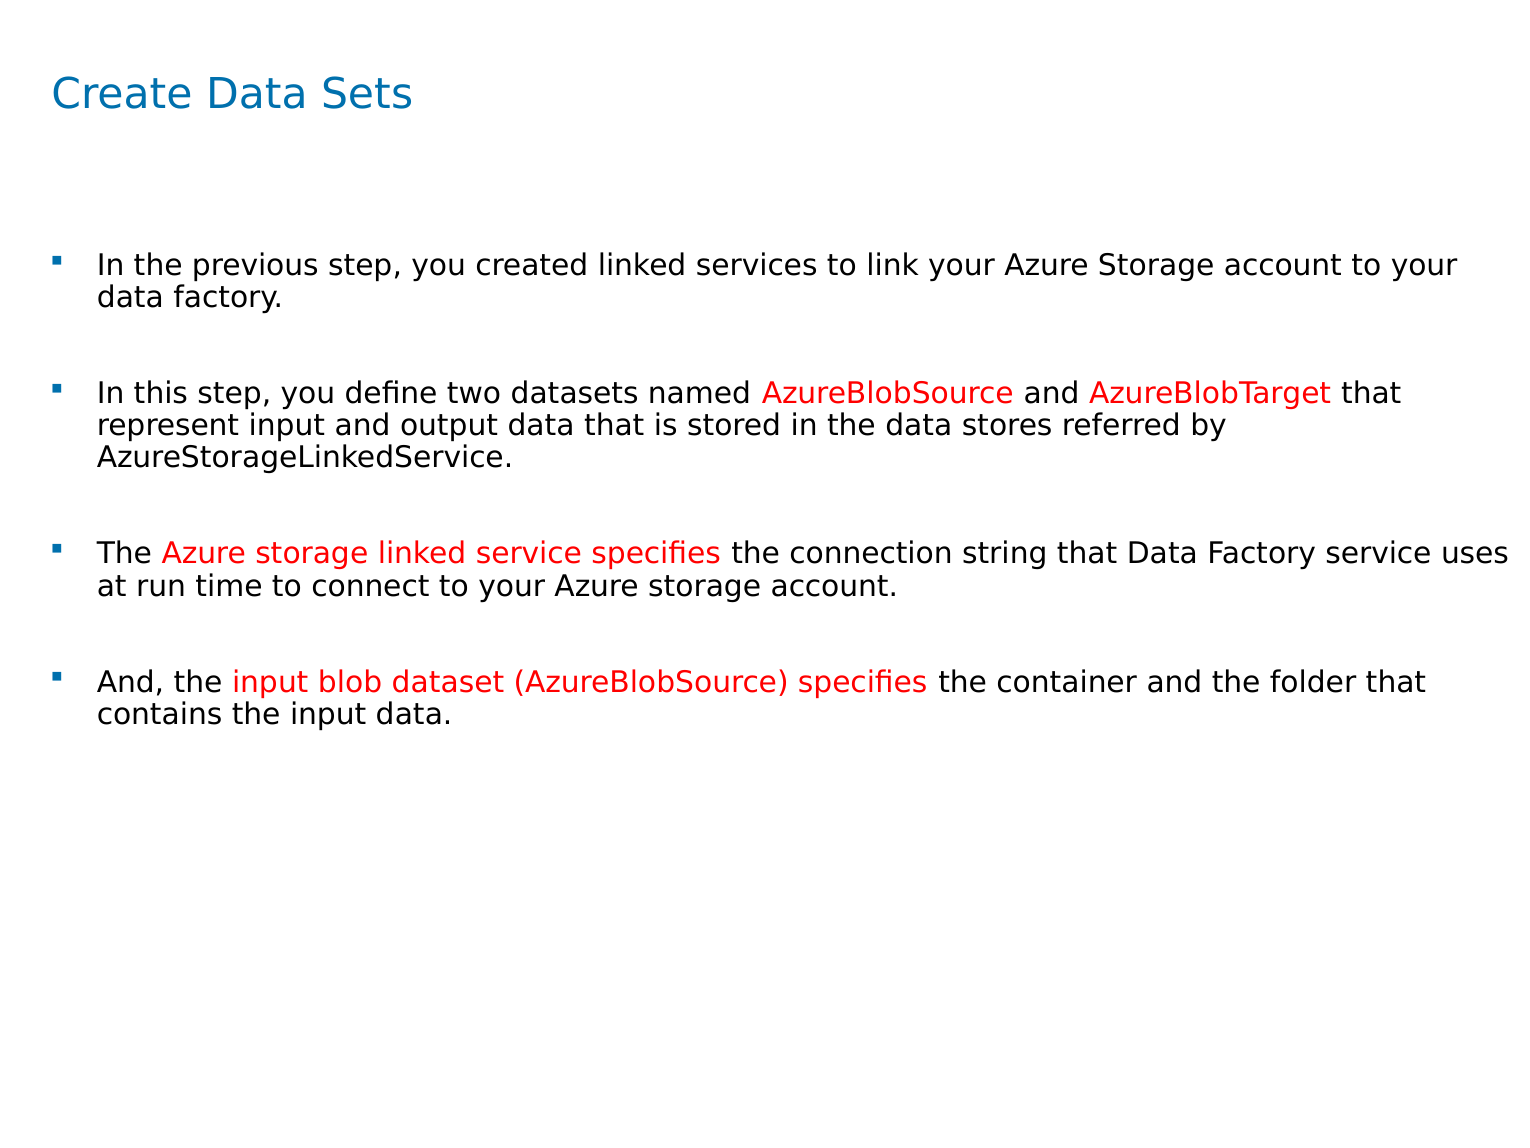

# Create Data Sets
In the previous step, you created linked services to link your Azure Storage account to your data factory.

In this step, you define two datasets named AzureBlobSource and AzureBlobTarget that represent input and output data that is stored in the data stores referred by AzureStorageLinkedService.

The Azure storage linked service specifies the connection string that Data Factory service uses at run time to connect to your Azure storage account.

And, the input blob dataset (AzureBlobSource) specifies the container and the folder that contains the input data.